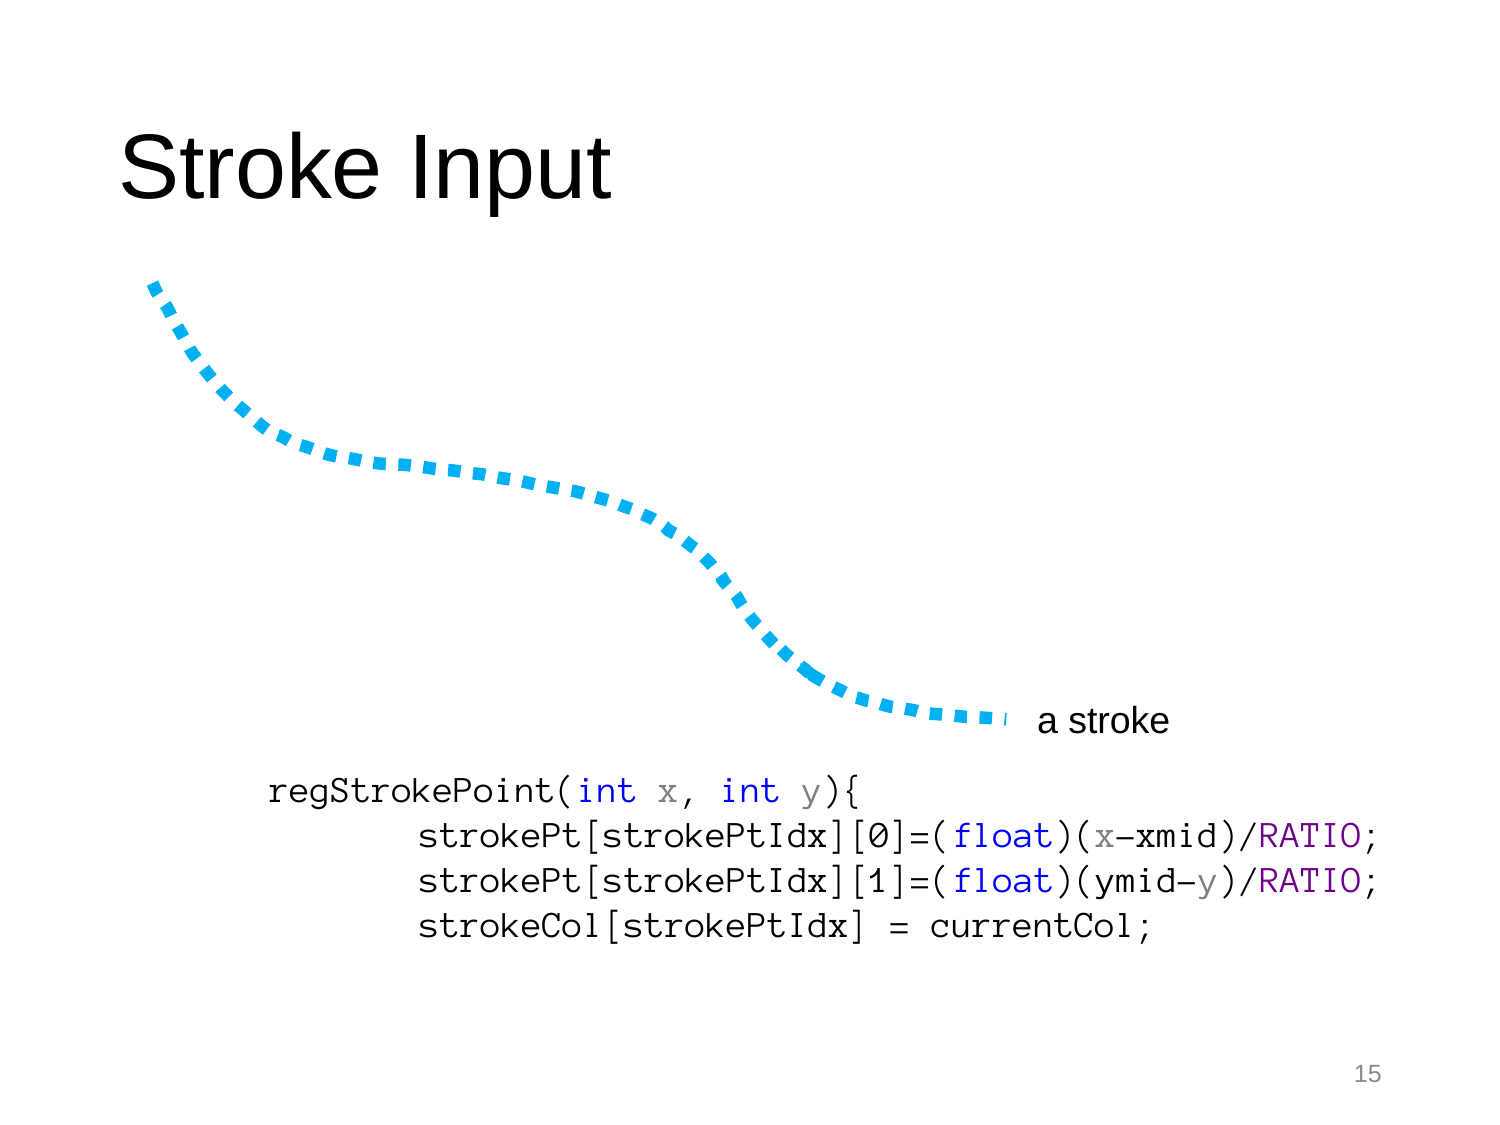

# Stroke Input

a stroke
regStrokePoint(int x, int y){
	strokePt[strokePtIdx][0]=(float)(x-xmid)/RATIO;
	strokePt[strokePtIdx][1]=(float)(ymid-y)/RATIO;
	strokeCol[strokePtIdx] = currentCol;
15